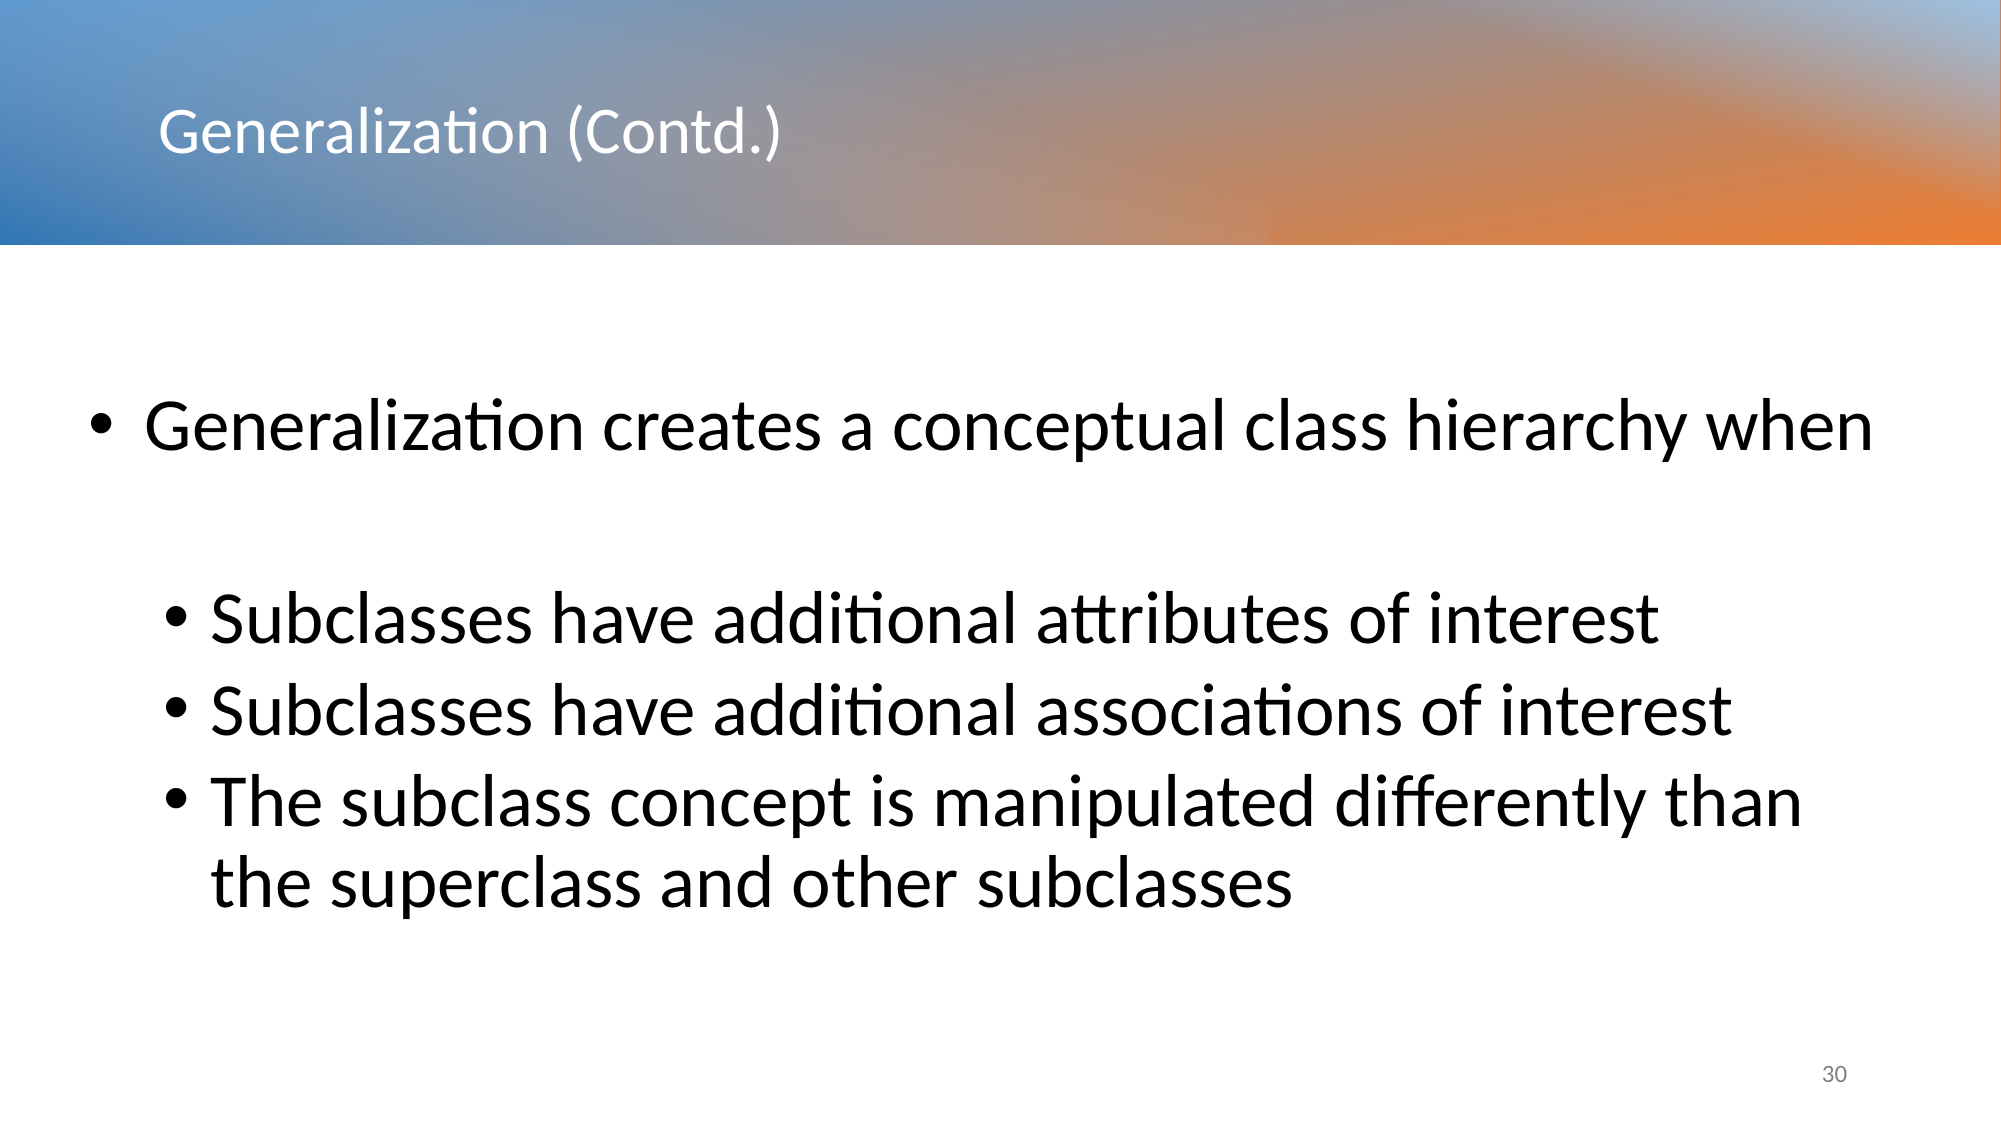

# Generalization (Contd.)
Generalization creates a conceptual class hierarchy when

Subclasses have additional attributes of interest
Subclasses have additional associations of interest
The subclass concept is manipulated differently than the superclass and other subclasses

30